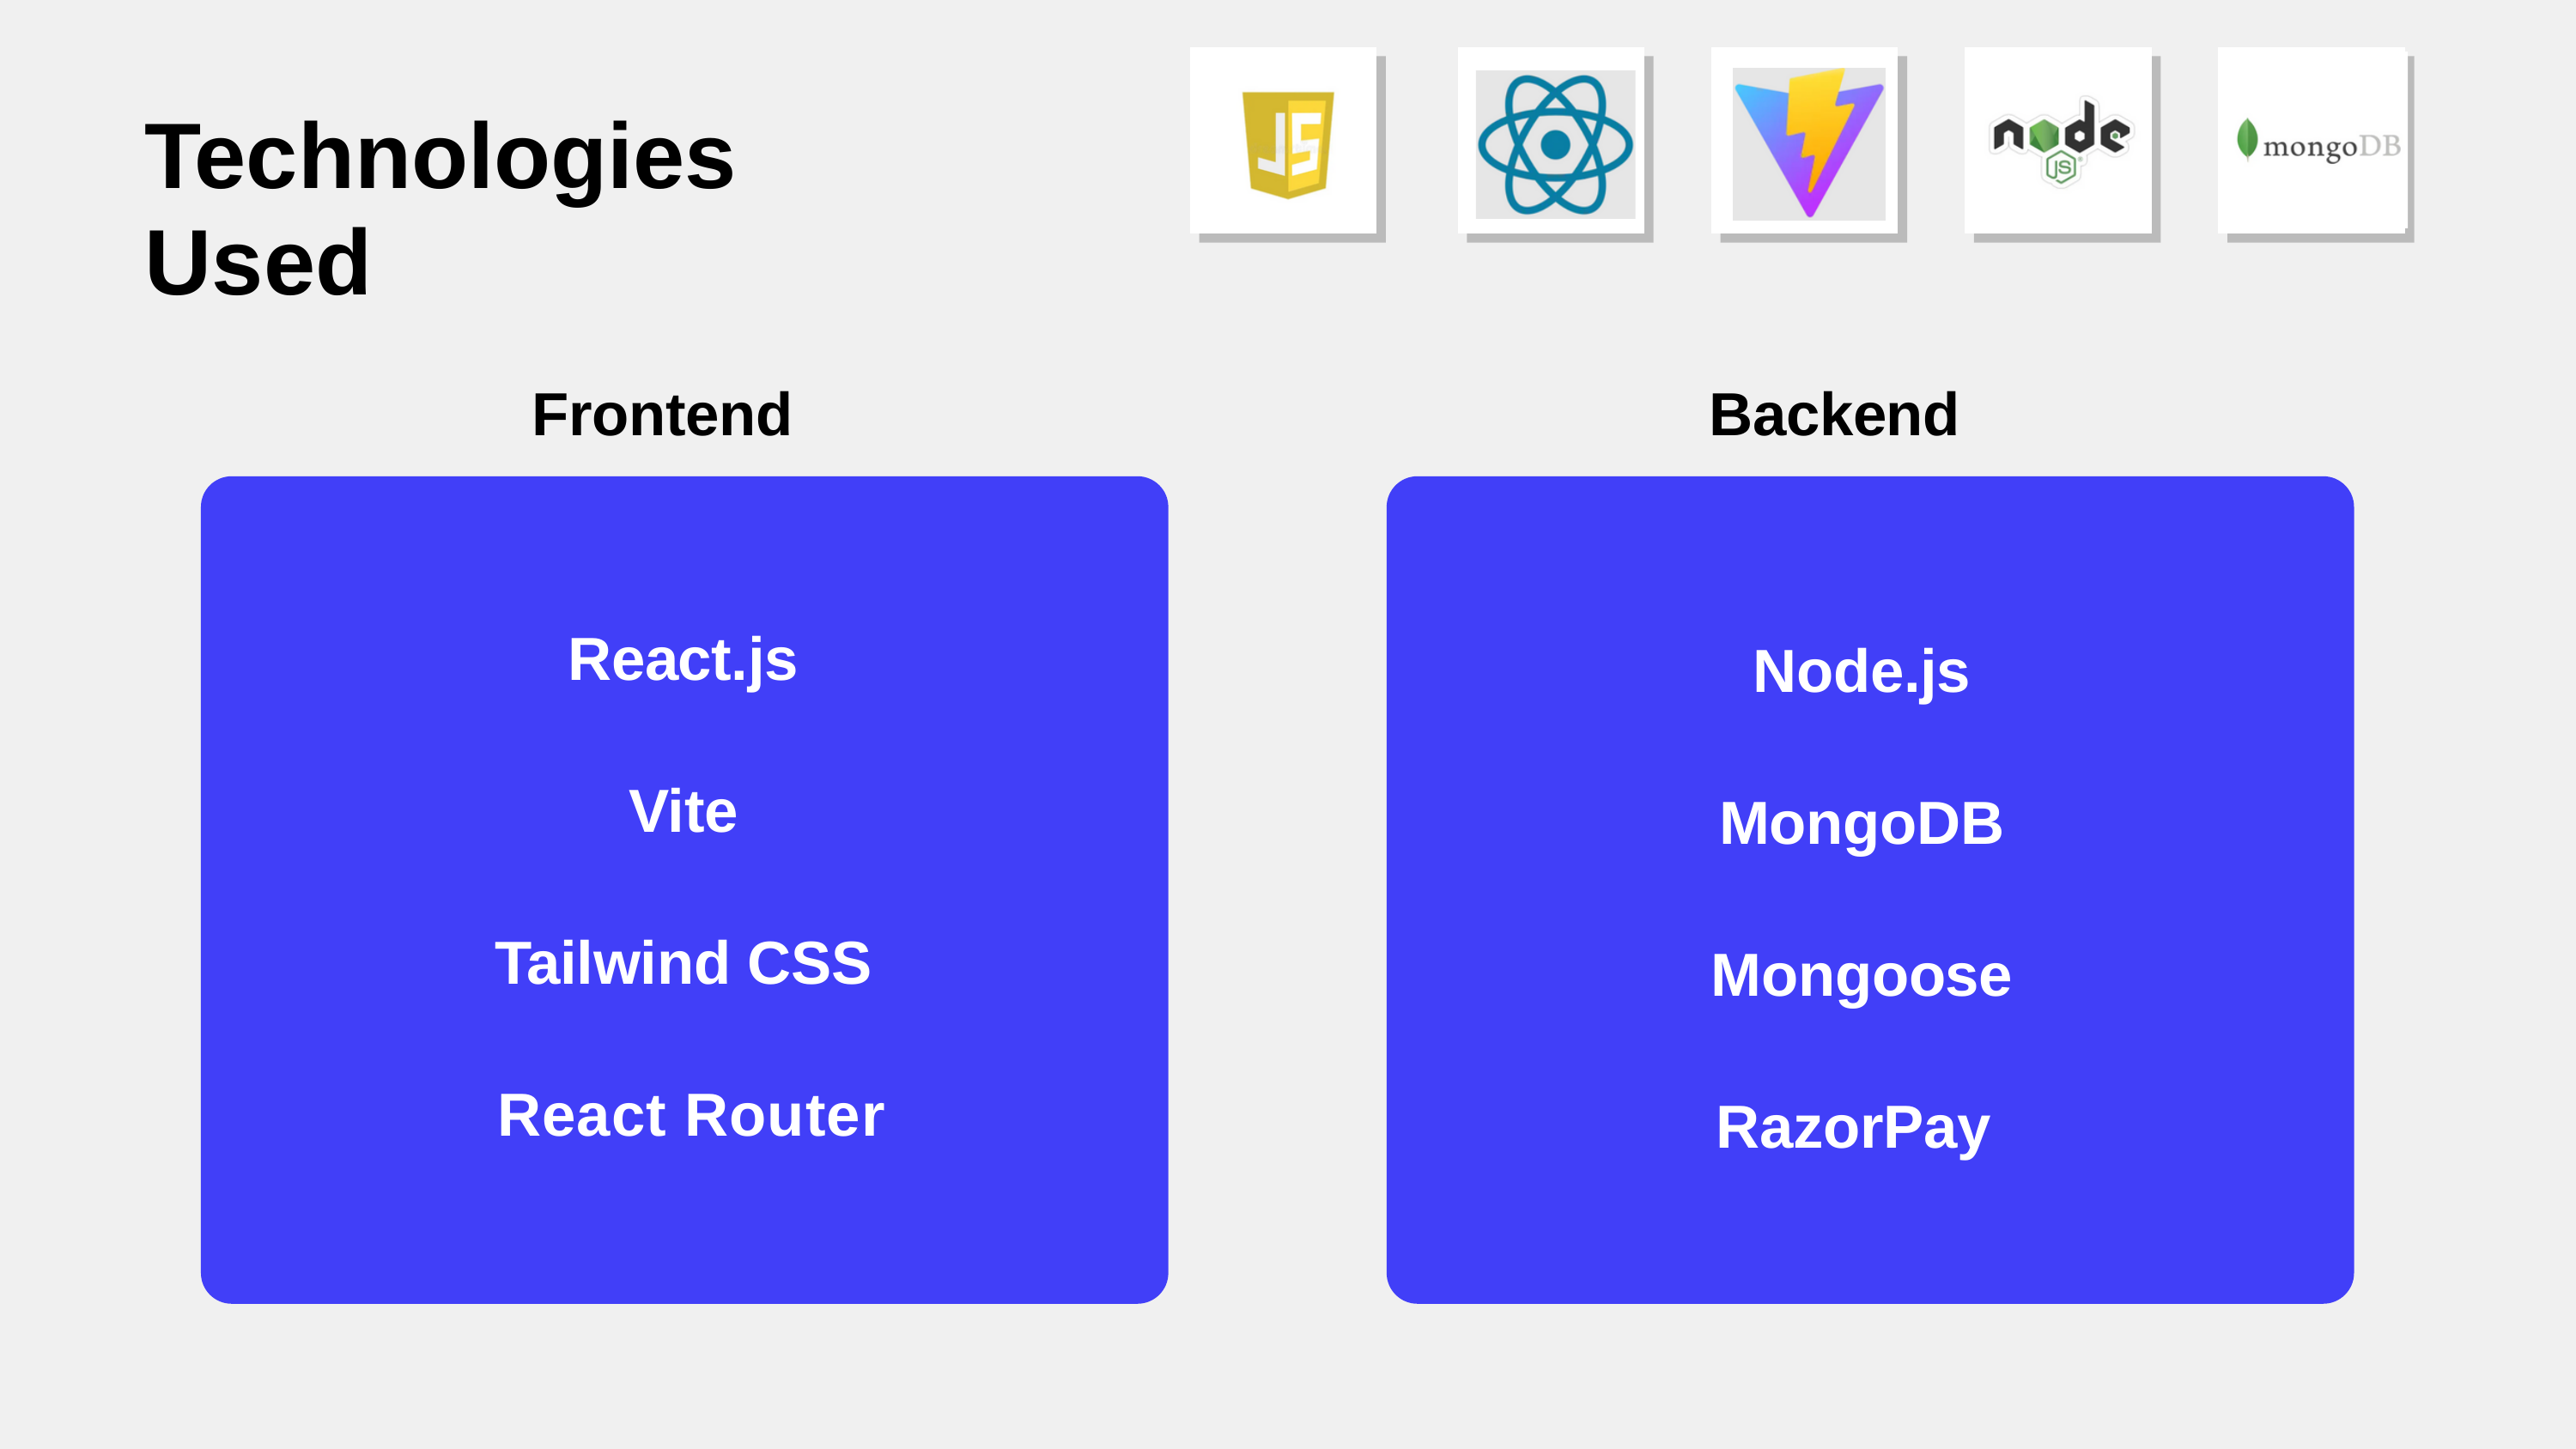

Technologies Used
Frontend
Backend

React.js
Vite
Tailwind CSS
React Router
Node.js
MongoDB
Mongoose
RazorPay